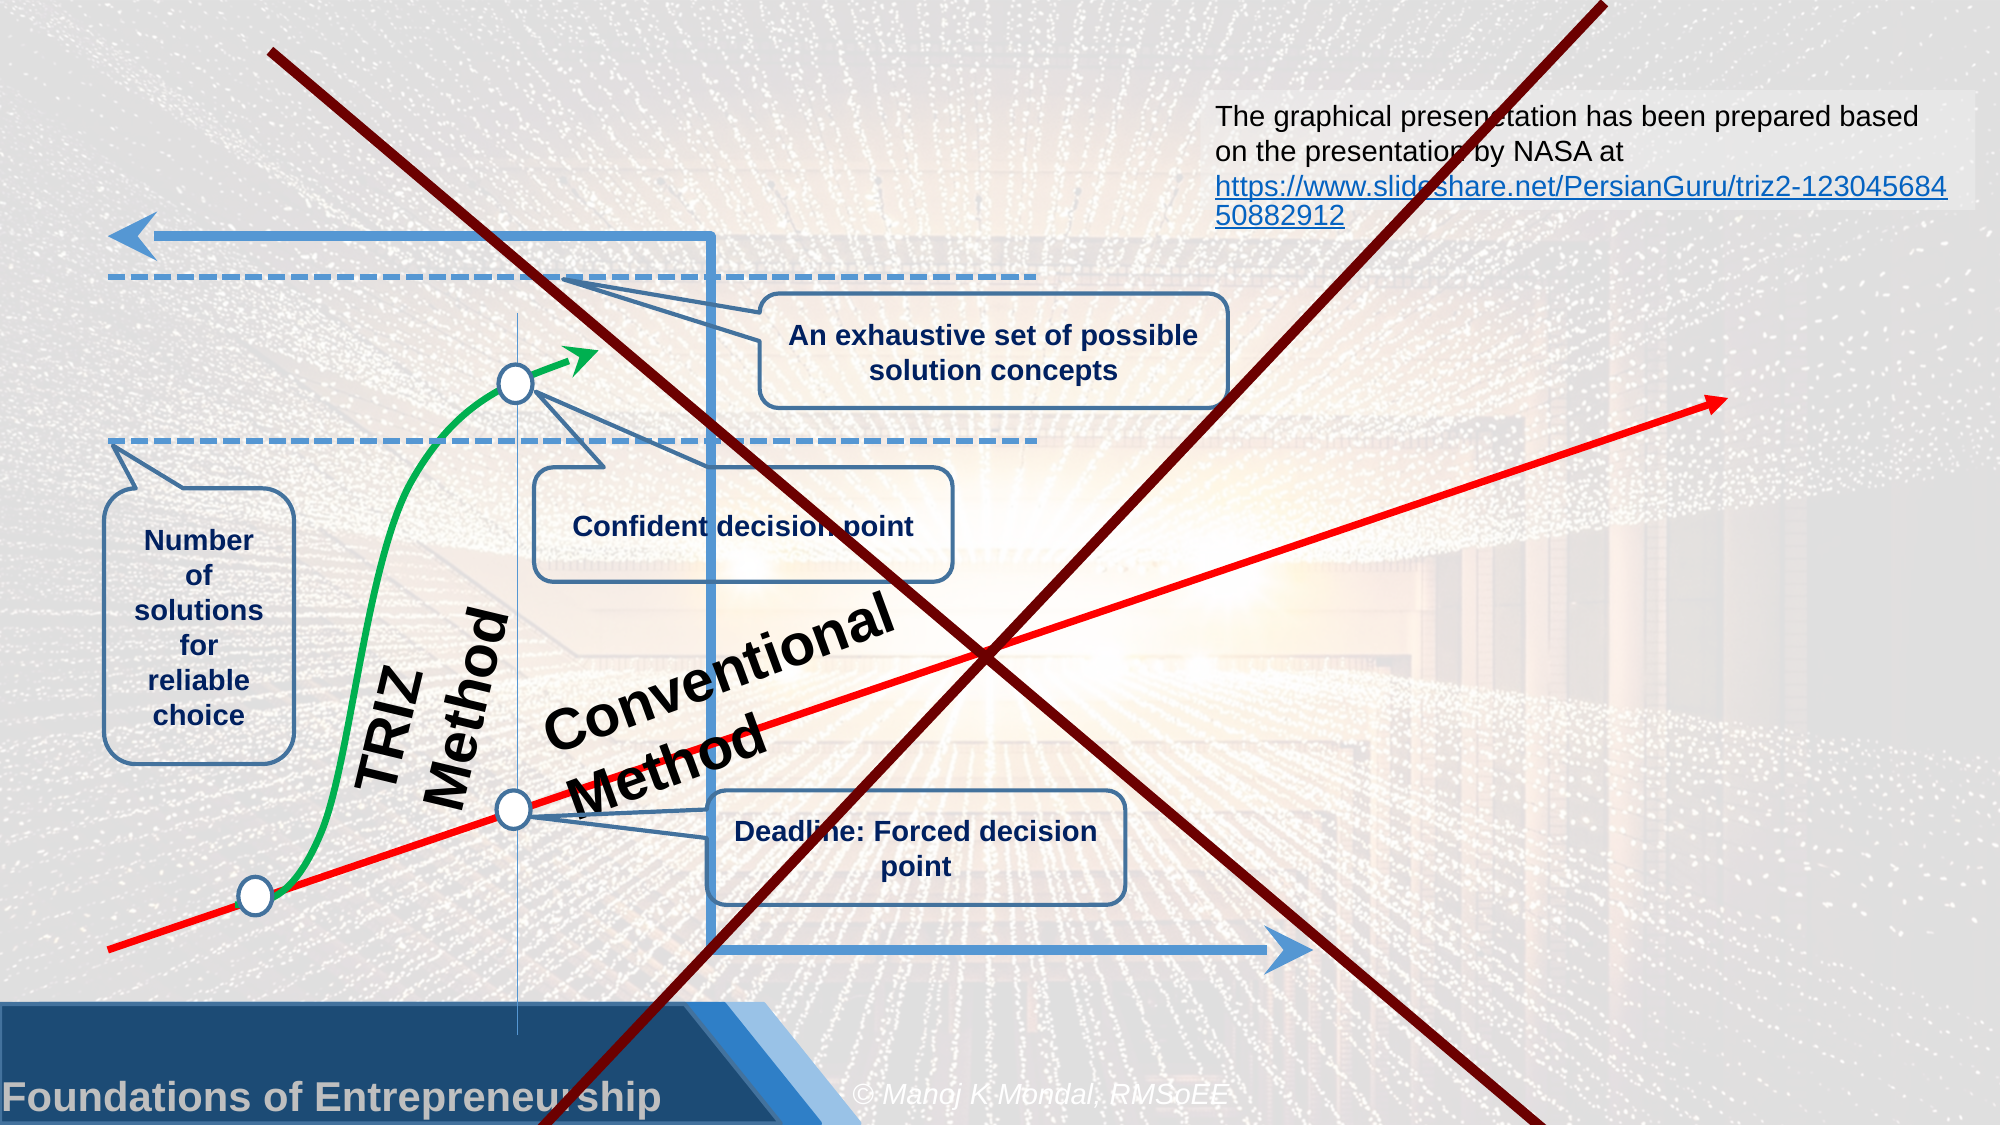

#
The graphical presenetation has been prepared based on the presentation by NASA at https://www.slideshare.net/PersianGuru/triz2-12304568450882912
An exhaustive set of possible solution concepts

Confident decision point
Number of solutions for reliable choice
TRIZ Method
Conventional Method

Deadline: Forced decision point